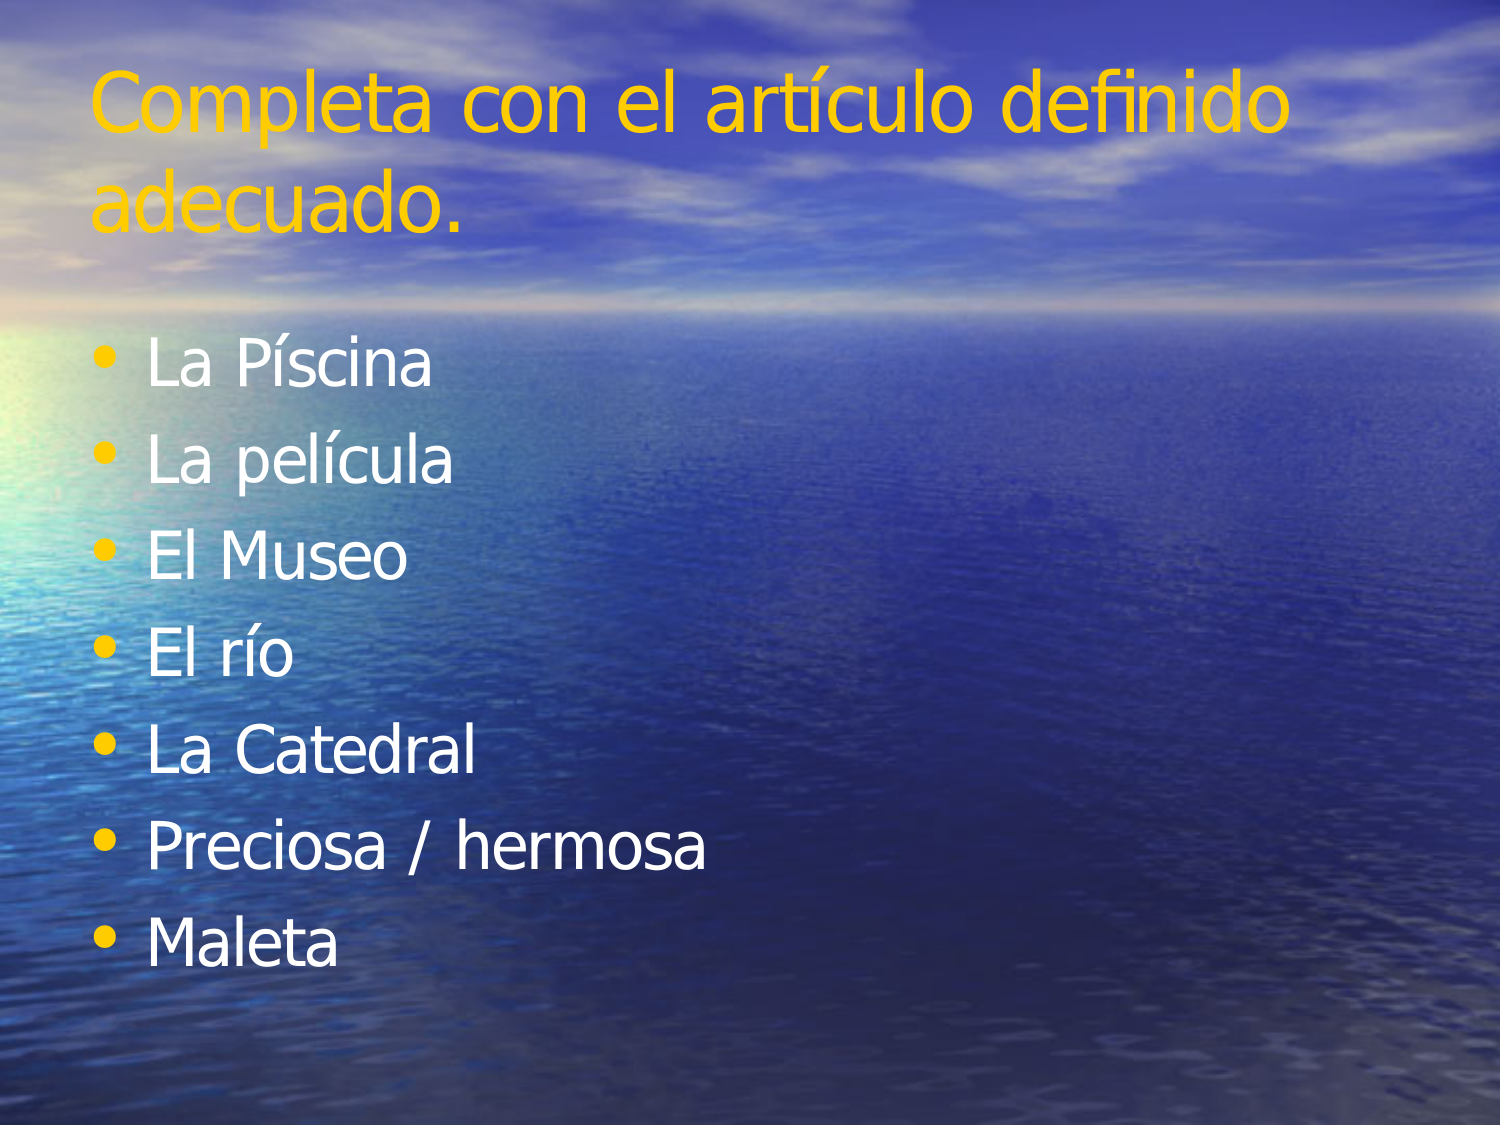

Completa con el artículo definido adecuado.
La Píscina
La película
El Museo
El río
La Catedral
Preciosa / hermosa
Maleta